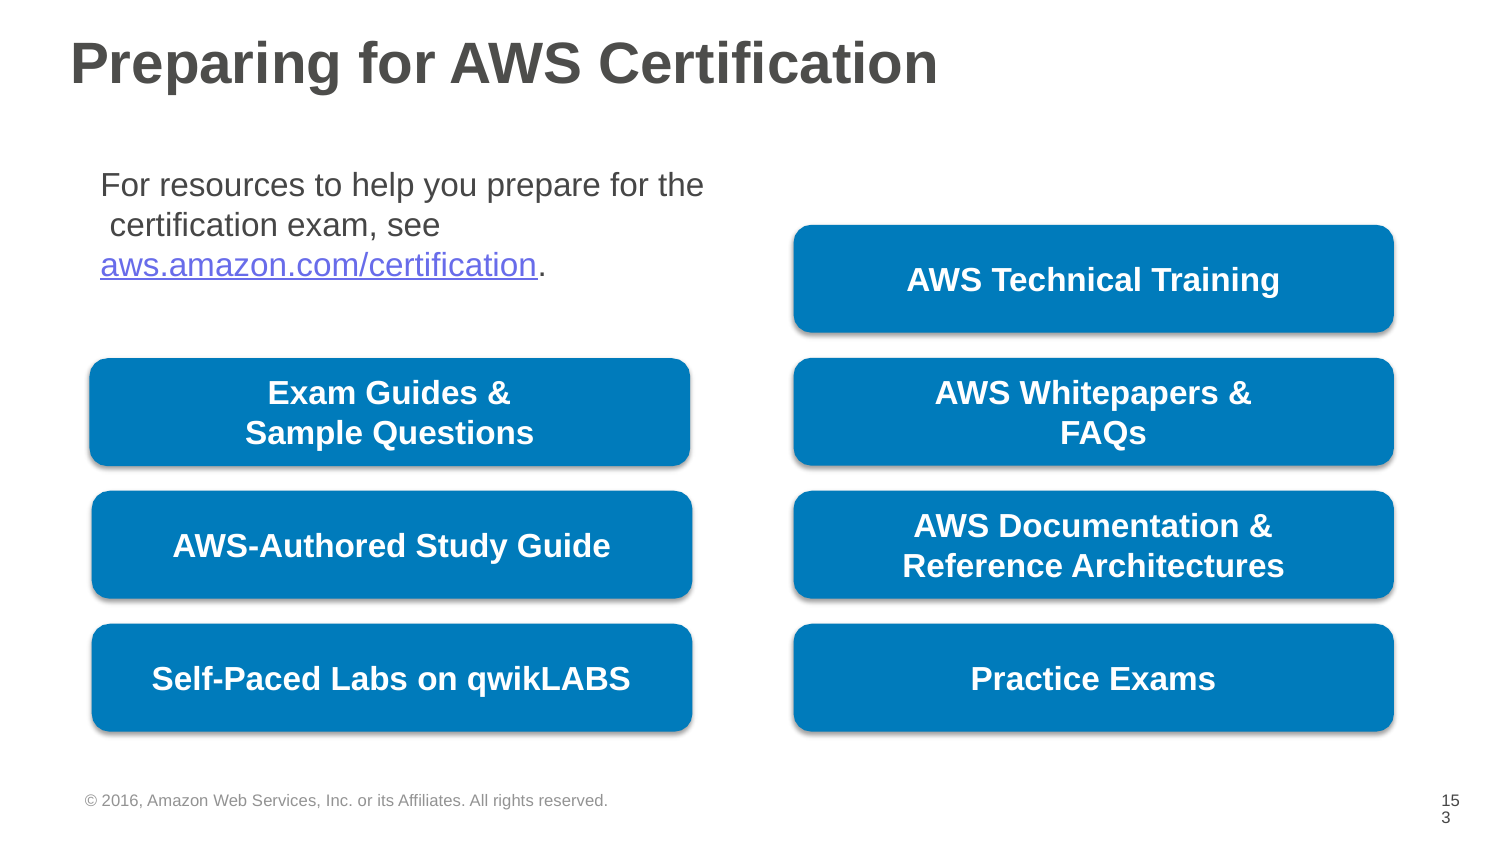

# Preparing for AWS Certification
For resources to help you prepare for the  certification exam, see  aws.amazon.com/certification.

AWS Technical Training

AWS Whitepapers &  FAQs
Exam Guides &  Sample Questions

AWS Documentation &  Reference Architectures
AWS-Authored Study Guide

Self-Paced Labs on qwikLABS
Practice Exams
© 2016, Amazon Web Services, Inc. or its Affiliates. All rights reserved.
153